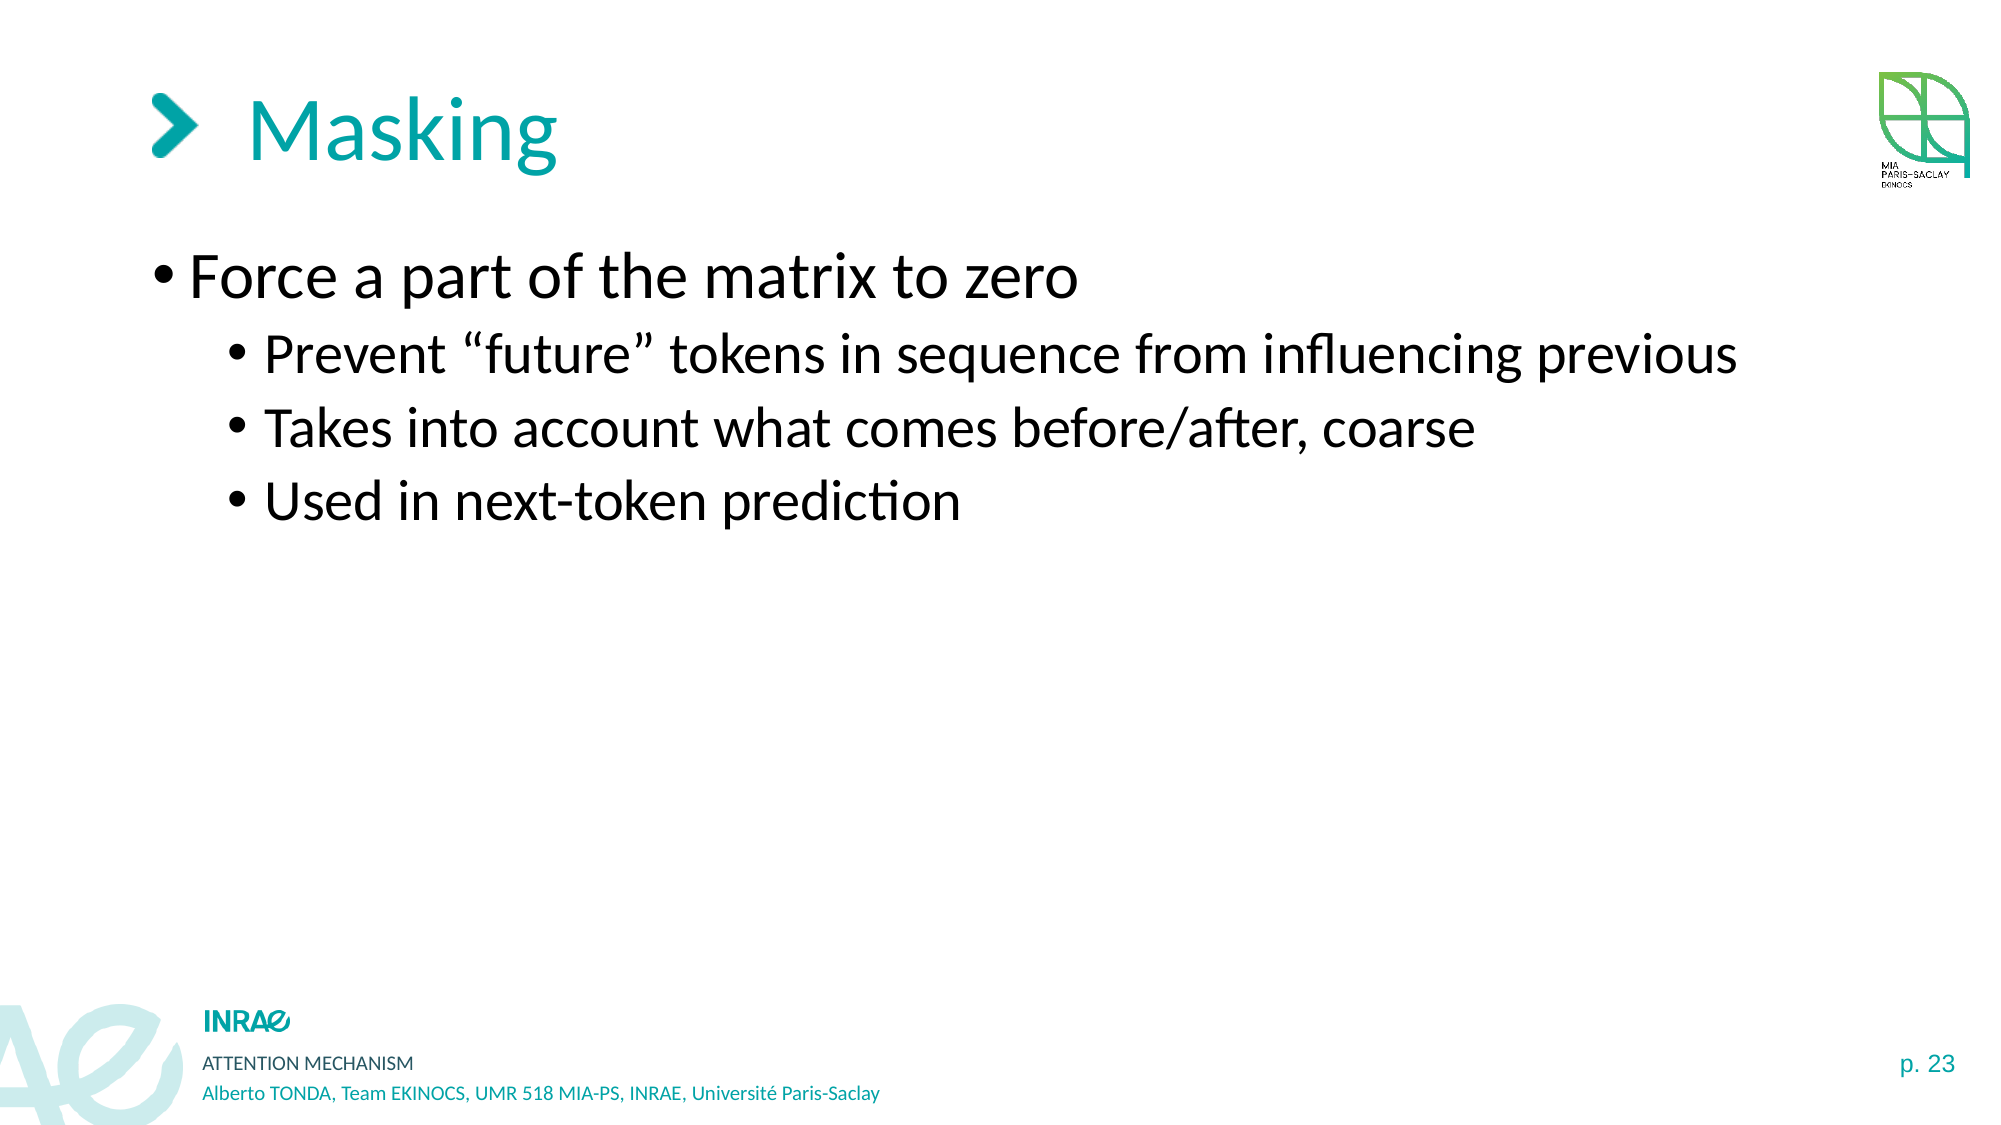

# Masking
Force a part of the matrix to zero
Prevent “future” tokens in sequence from influencing previous
Takes into account what comes before/after, coarse
Used in next-token prediction